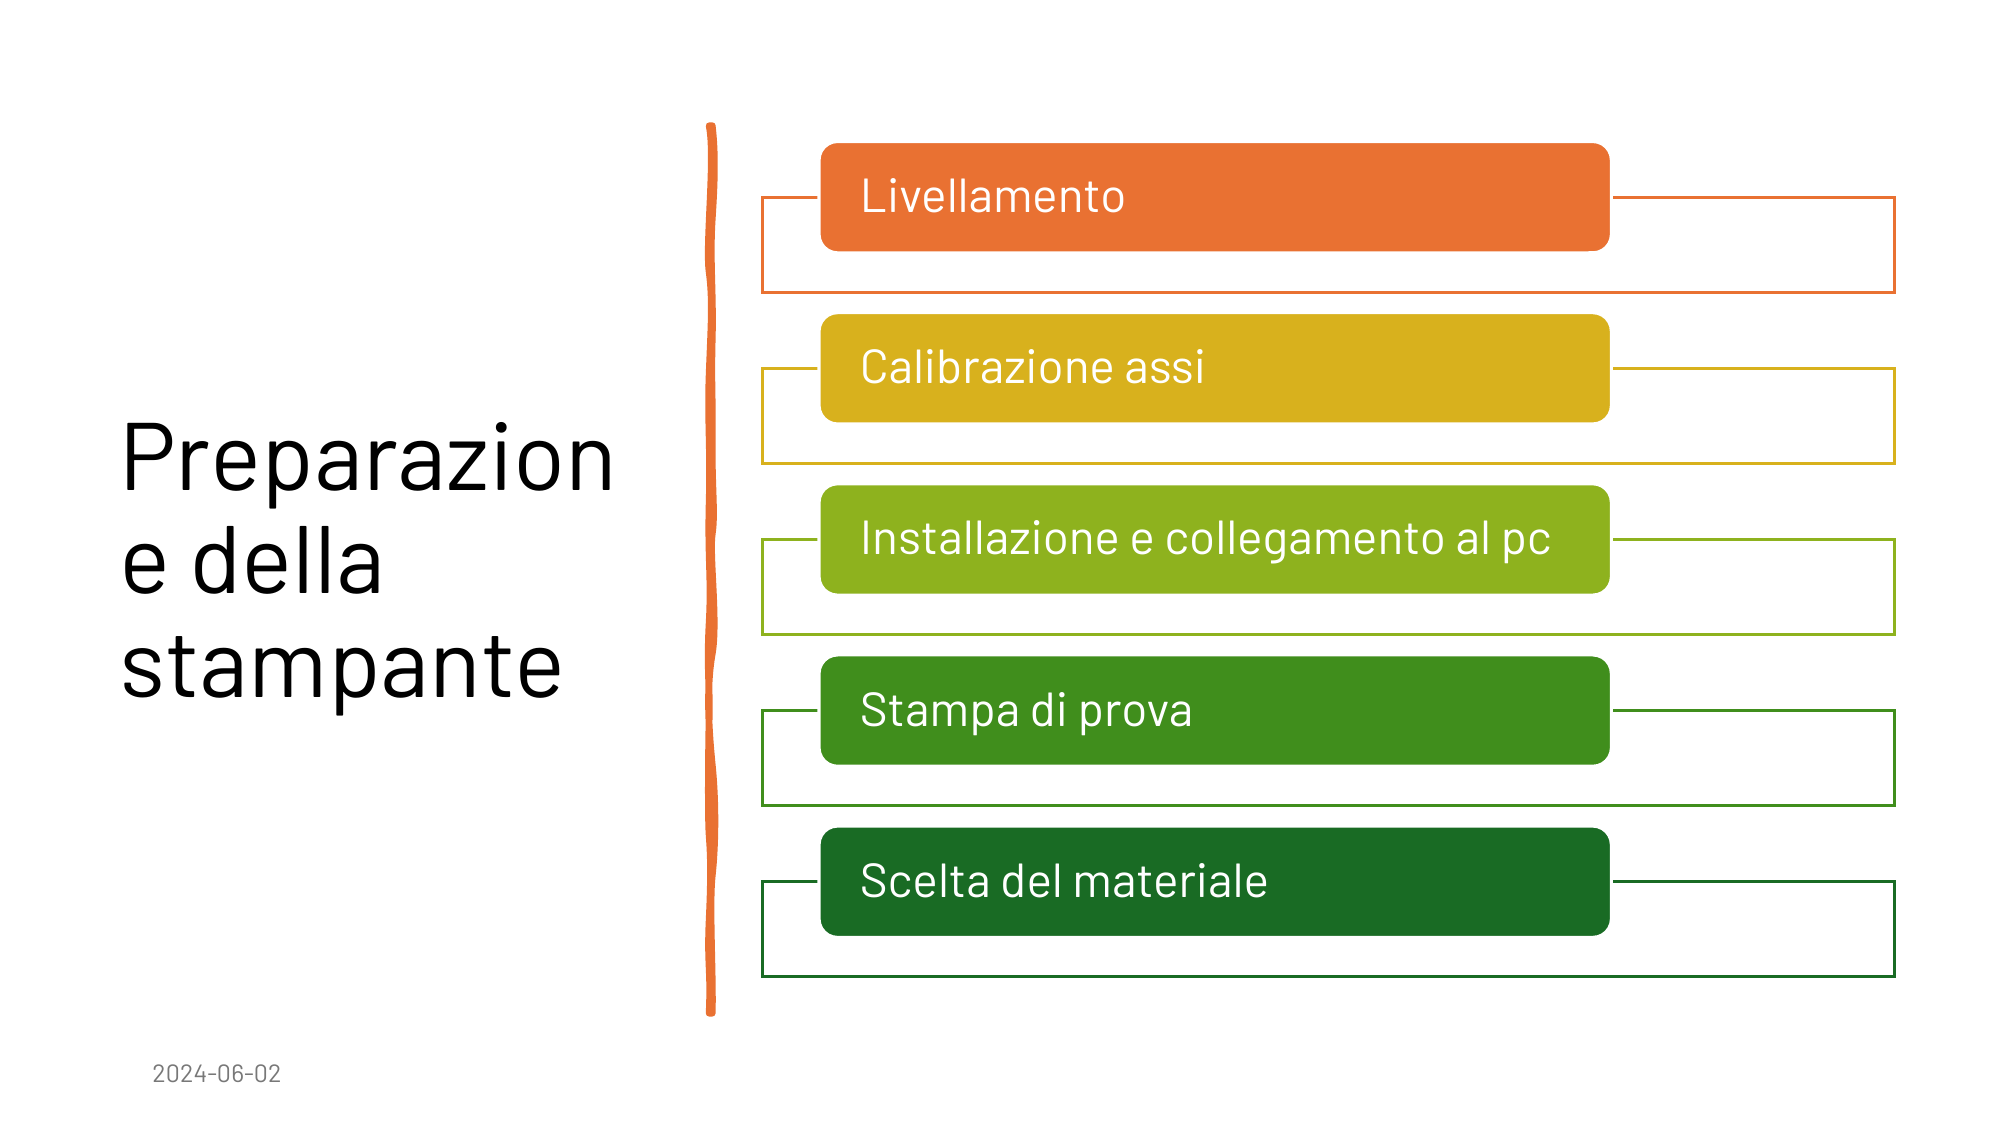

Livellamento
Calibrazione assi
Installazione e collegamento al pc
Stampa di prova
Scelta del materiale
# Preparazione della stampante

2024-06-02
2024 - Formazione SunLab - FrancescoPenasa
12